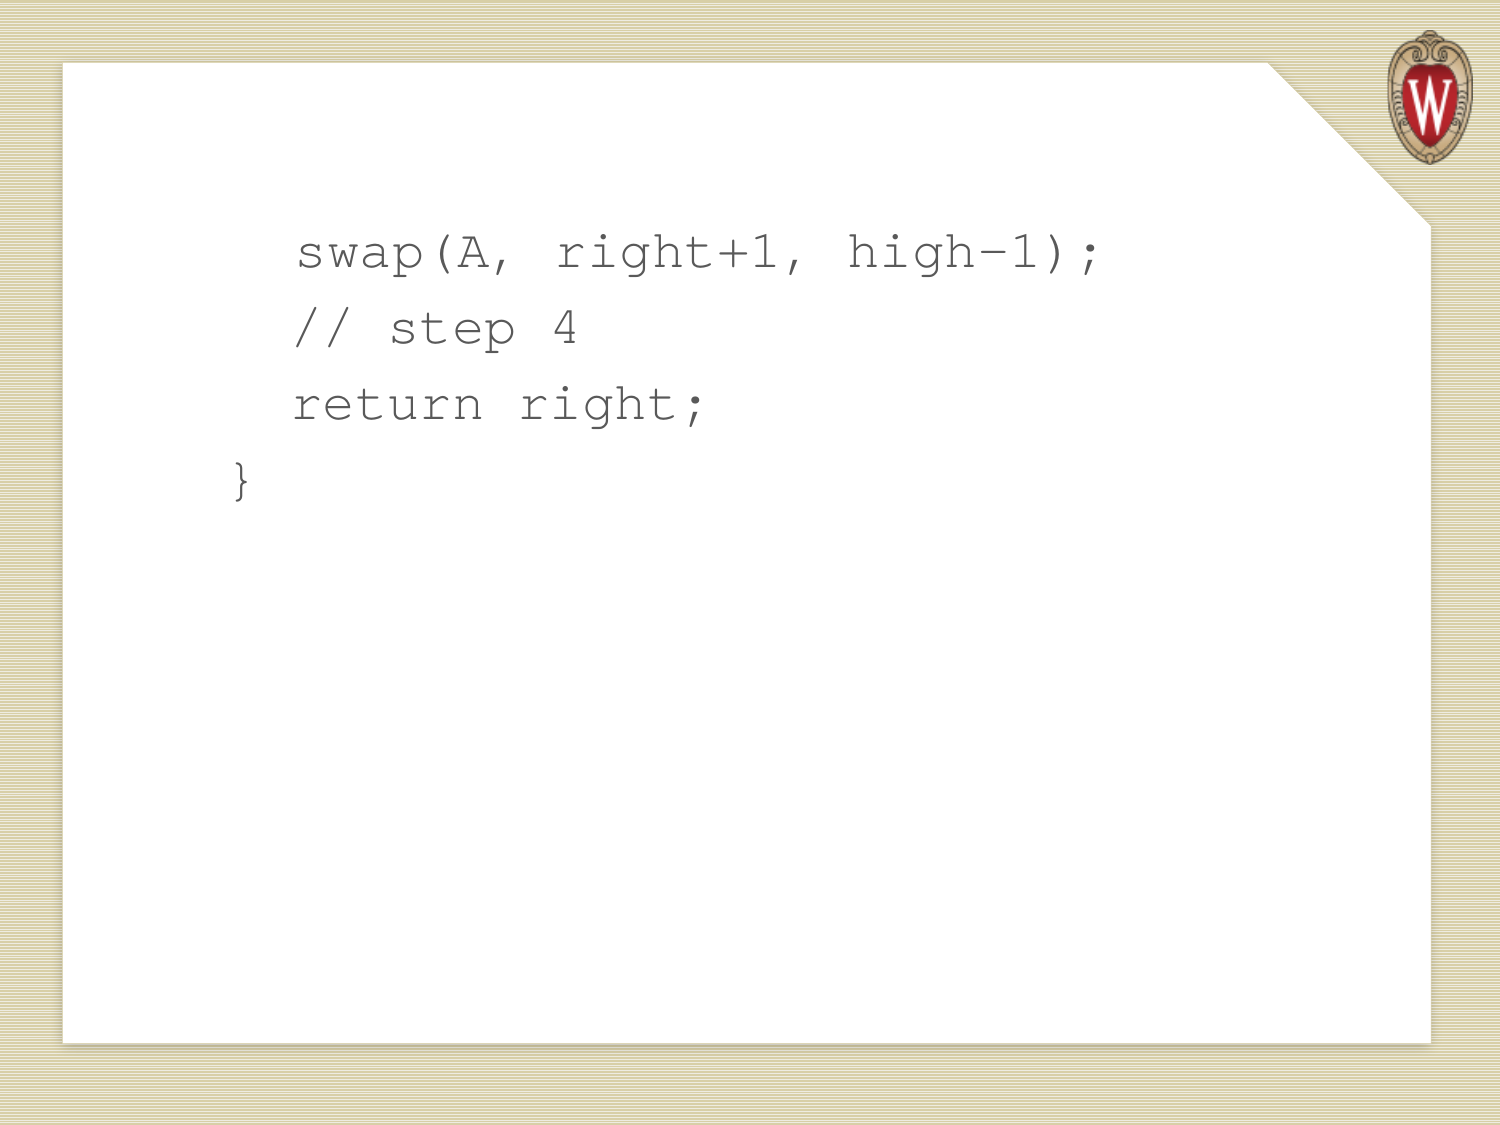

swap(A, right+1, high-1);
  // step 4
  return right;
}